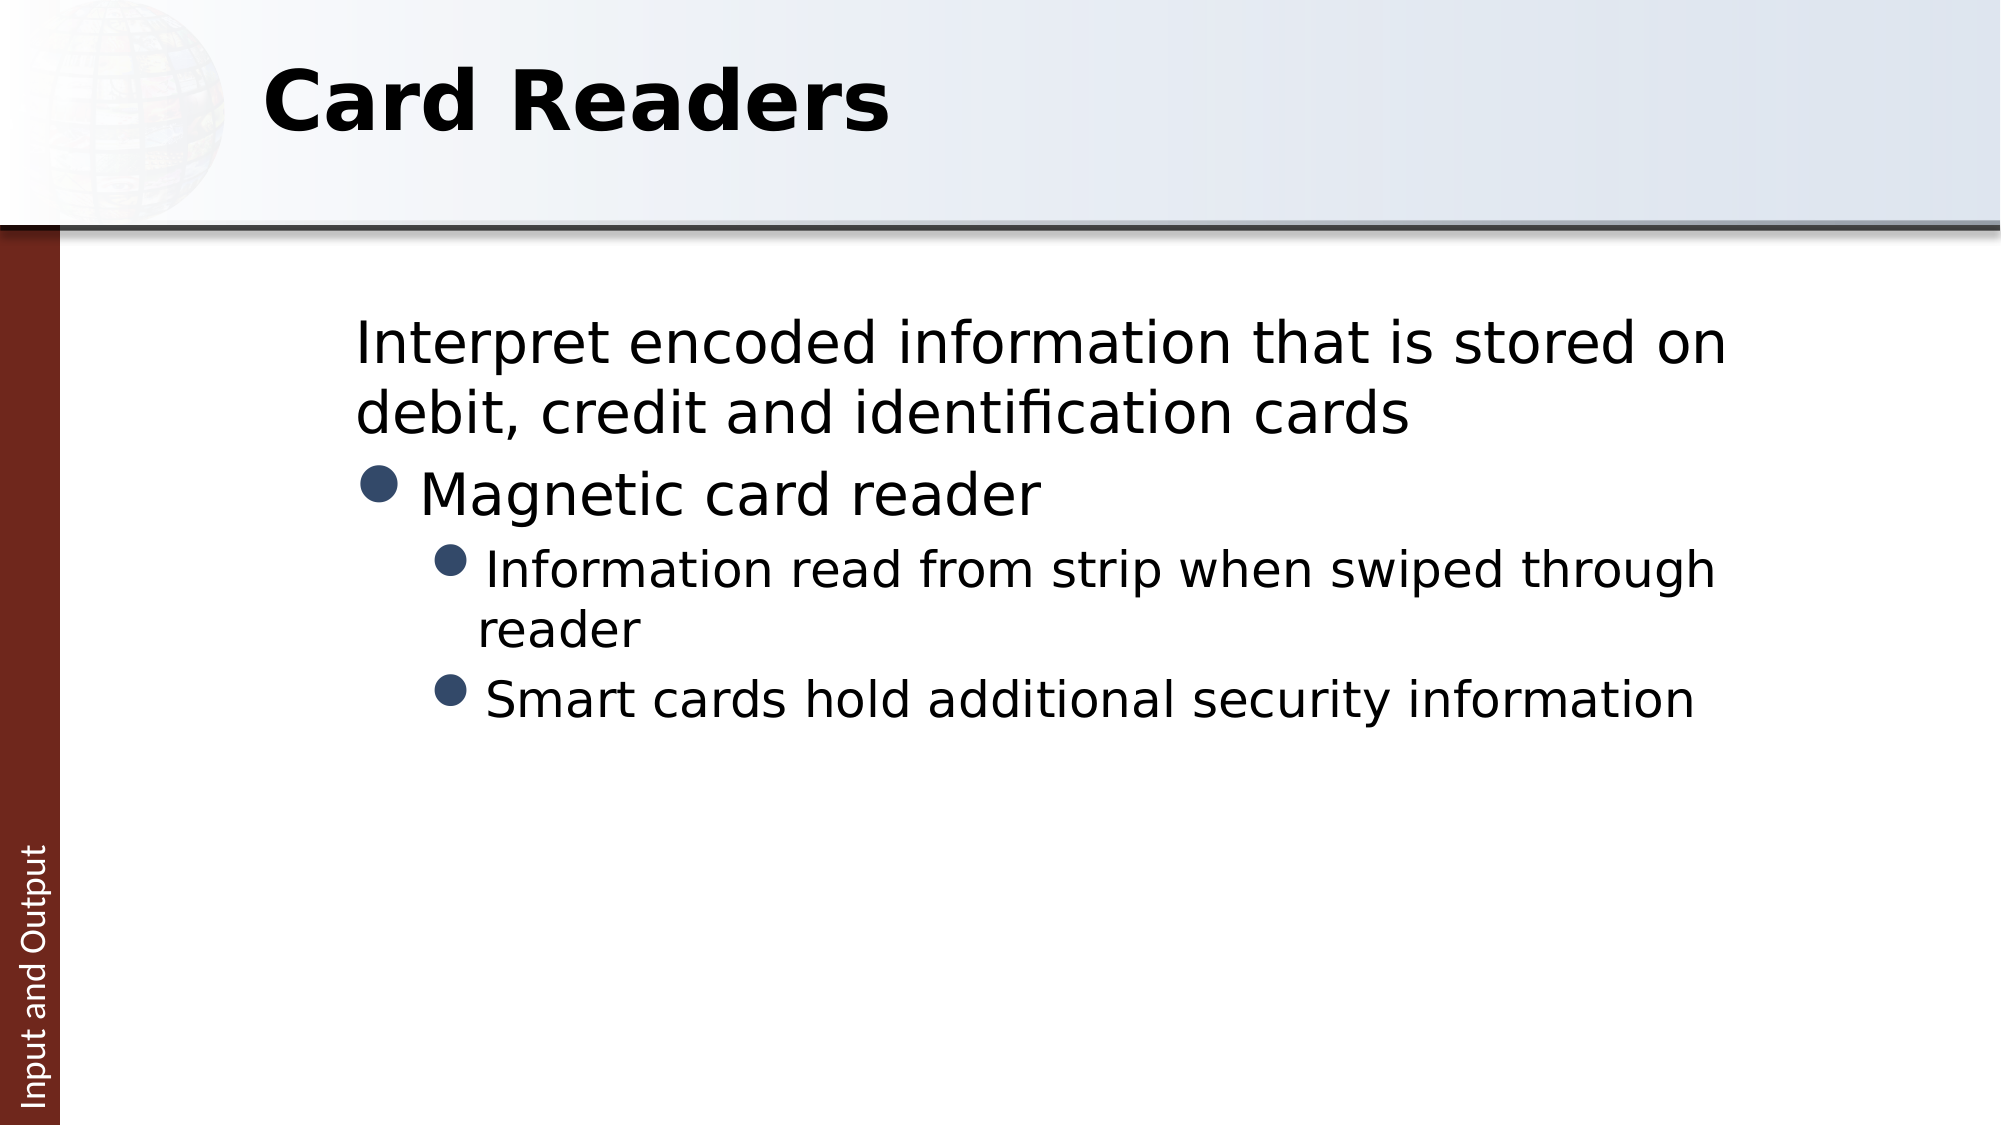

# Card Readers
Interpret encoded information that is stored on debit, credit and identification cards
Magnetic card reader
Information read from strip when swiped through reader
Smart cards hold additional security information